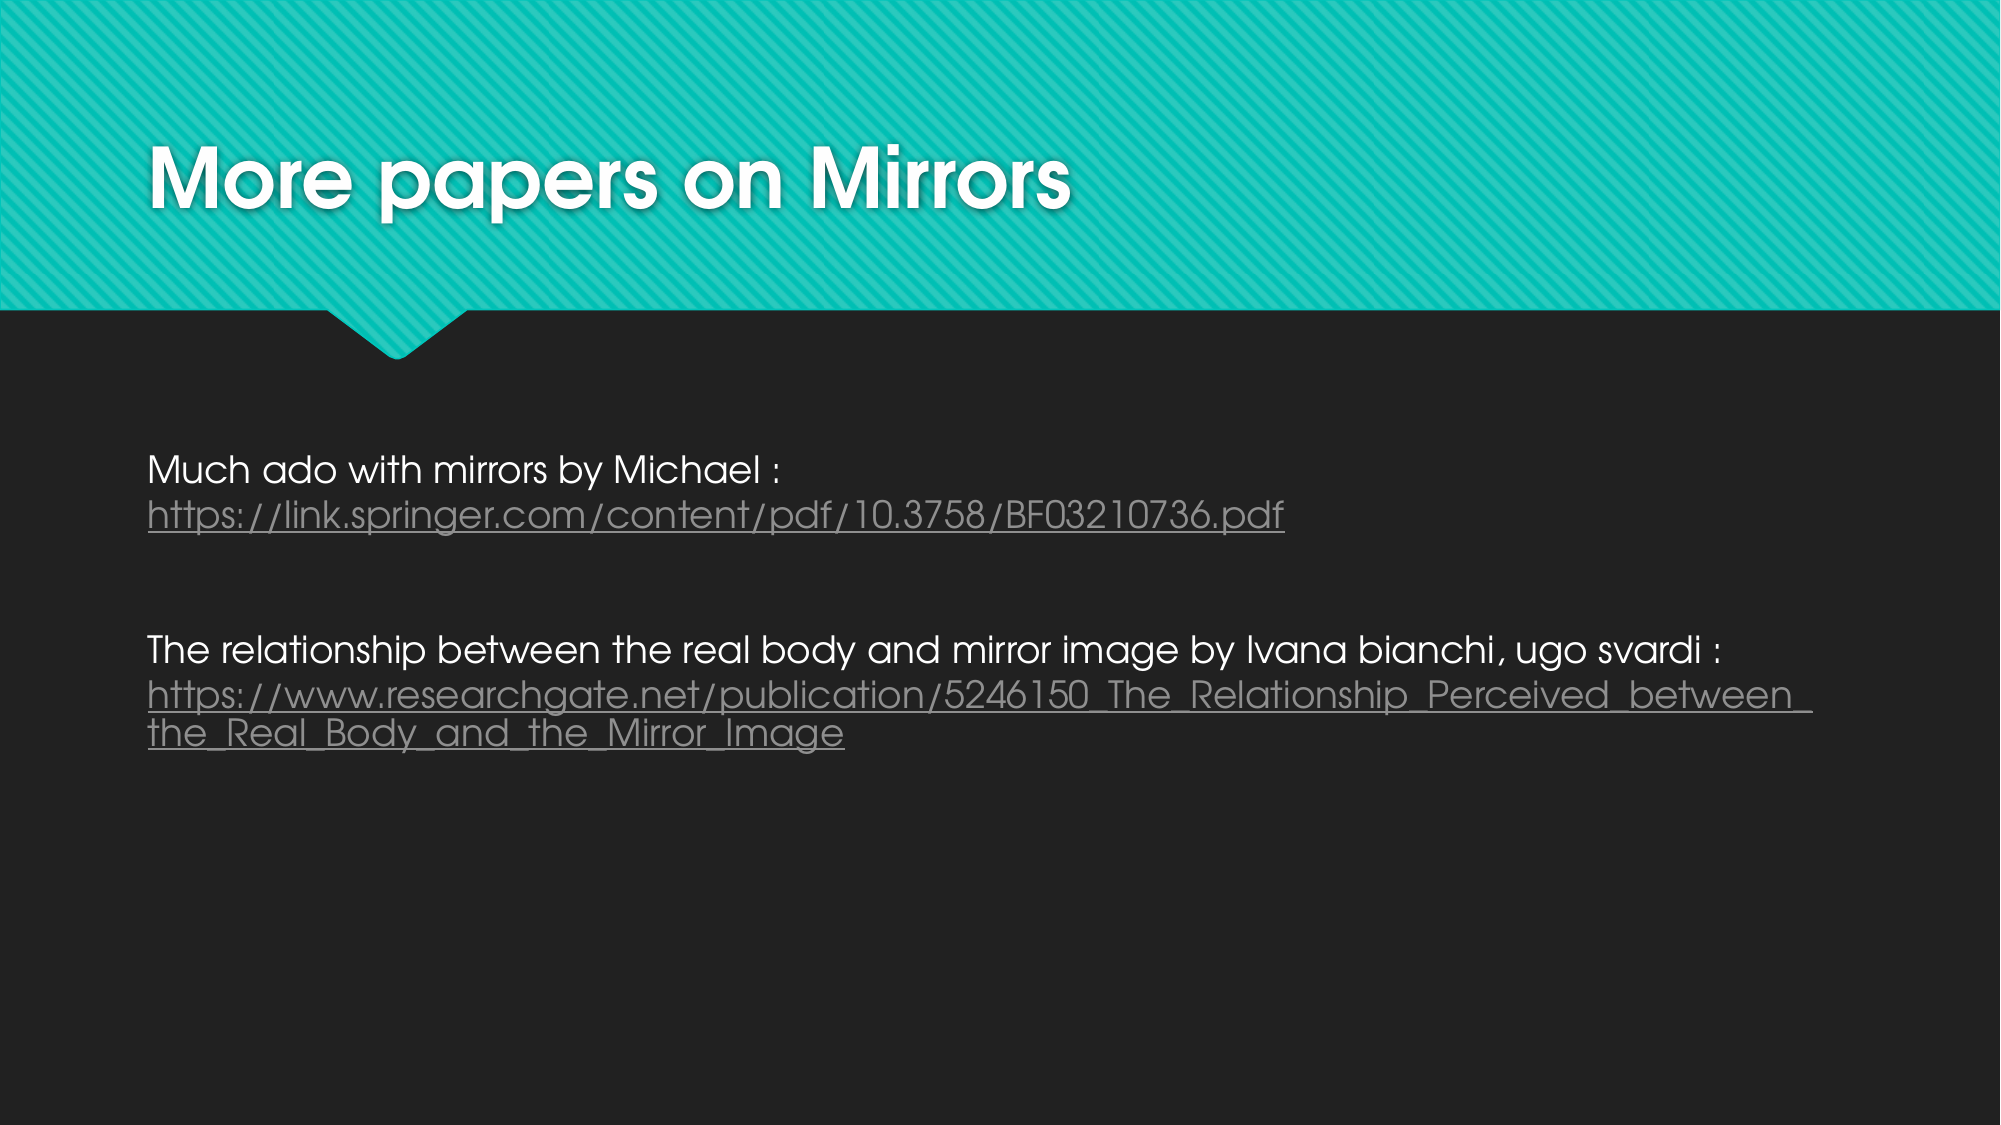

# More papers on Mirrors
Much ado with mirrors by Michael : https://link.springer.com/content/pdf/10.3758/BF03210736.pdf

The relationship between the real body and mirror image by Ivana bianchi, ugo svardi : https://www.researchgate.net/publication/5246150_The_Relationship_Perceived_between_the_Real_Body_and_the_Mirror_Image